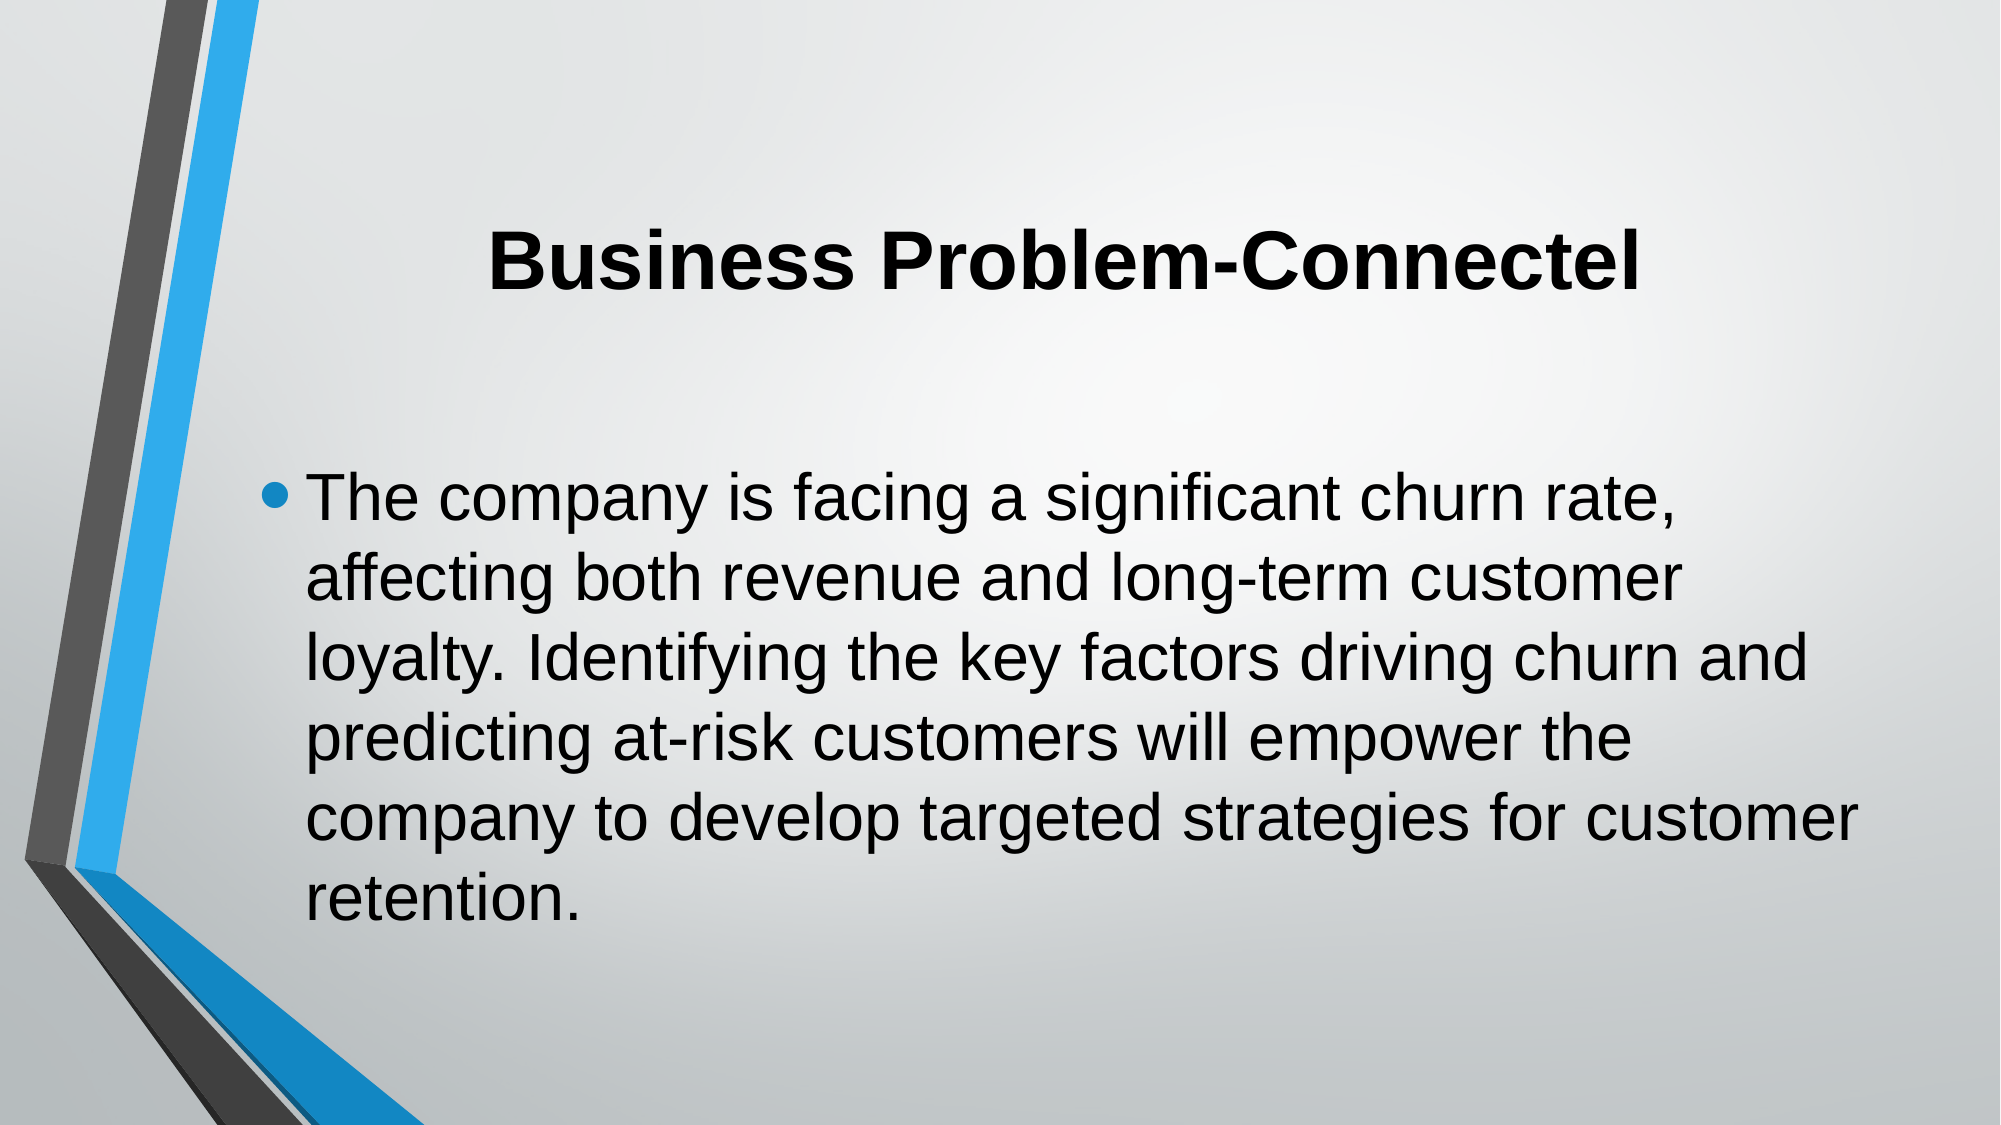

# Business Problem-Connectel
The company is facing a significant churn rate, affecting both revenue and long-term customer loyalty. Identifying the key factors driving churn and predicting at-risk customers will empower the company to develop targeted strategies for customer retention.